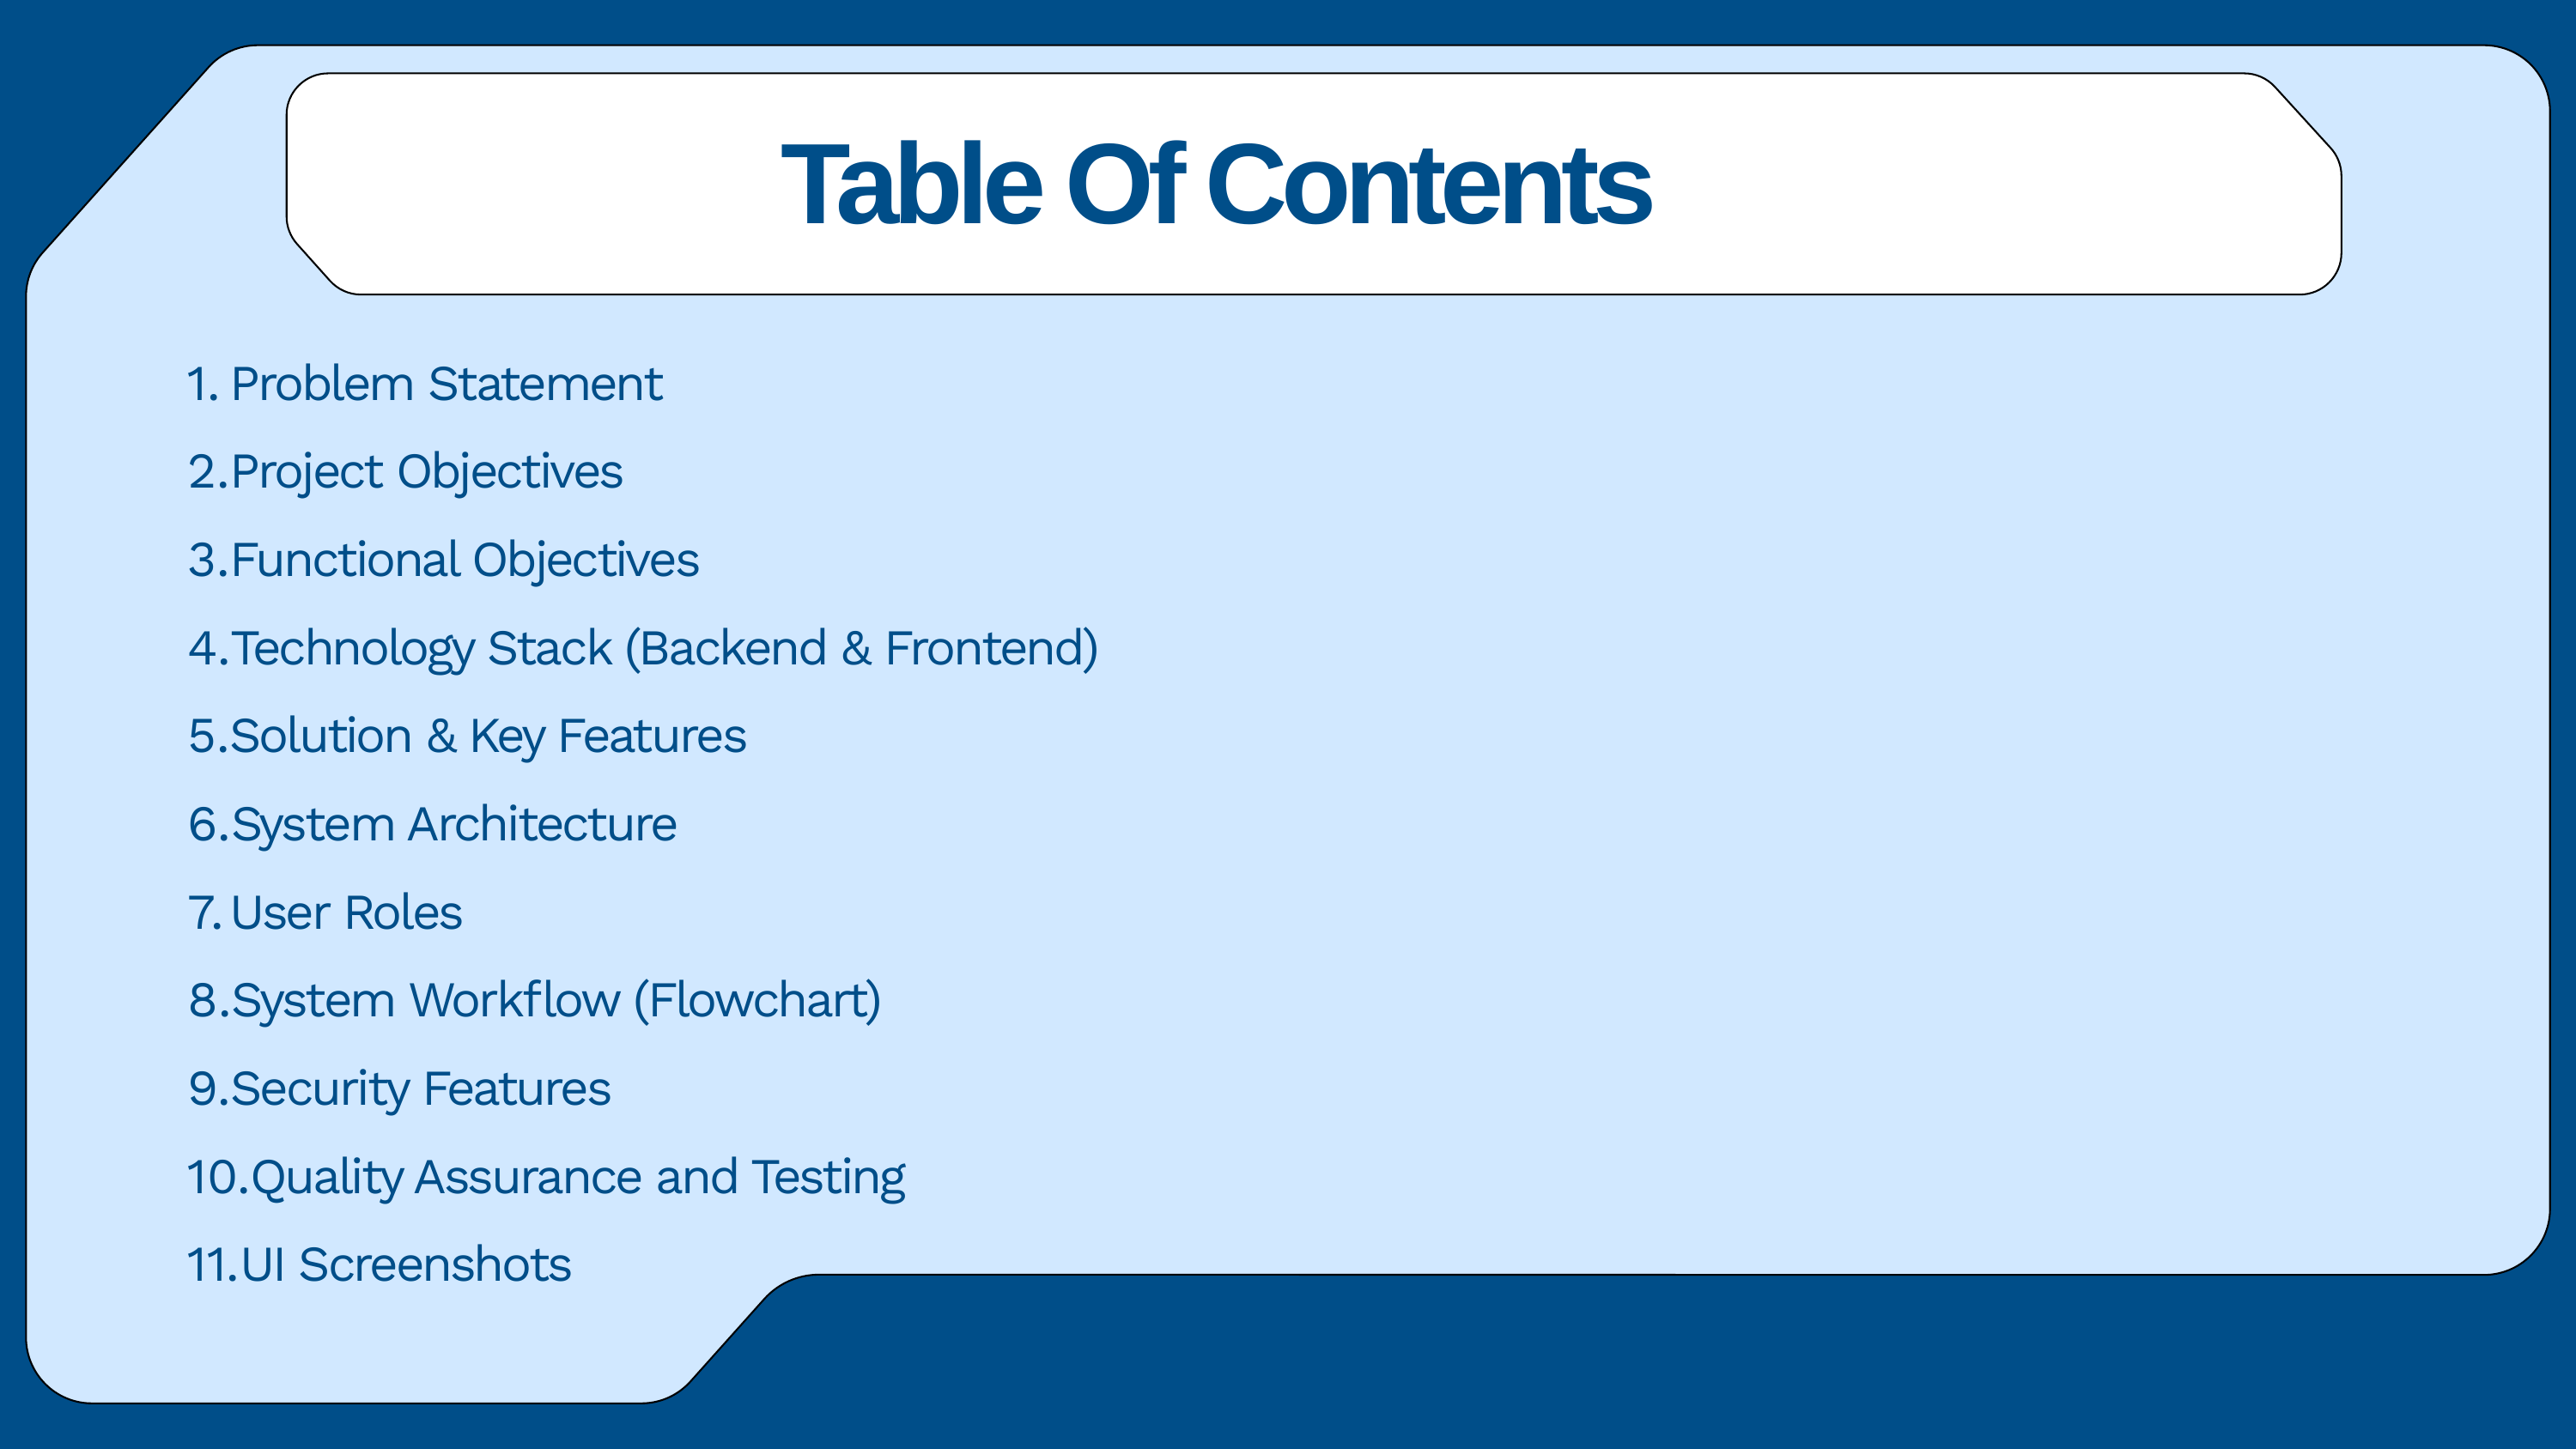

Table Of Contents
Problem Statement
Project Objectives
Functional Objectives
Technology Stack (Backend & Frontend)
Solution & Key Features
System Architecture
User Roles
System Workflow (Flowchart)
Security Features
Quality Assurance and Testing
UI Screenshots